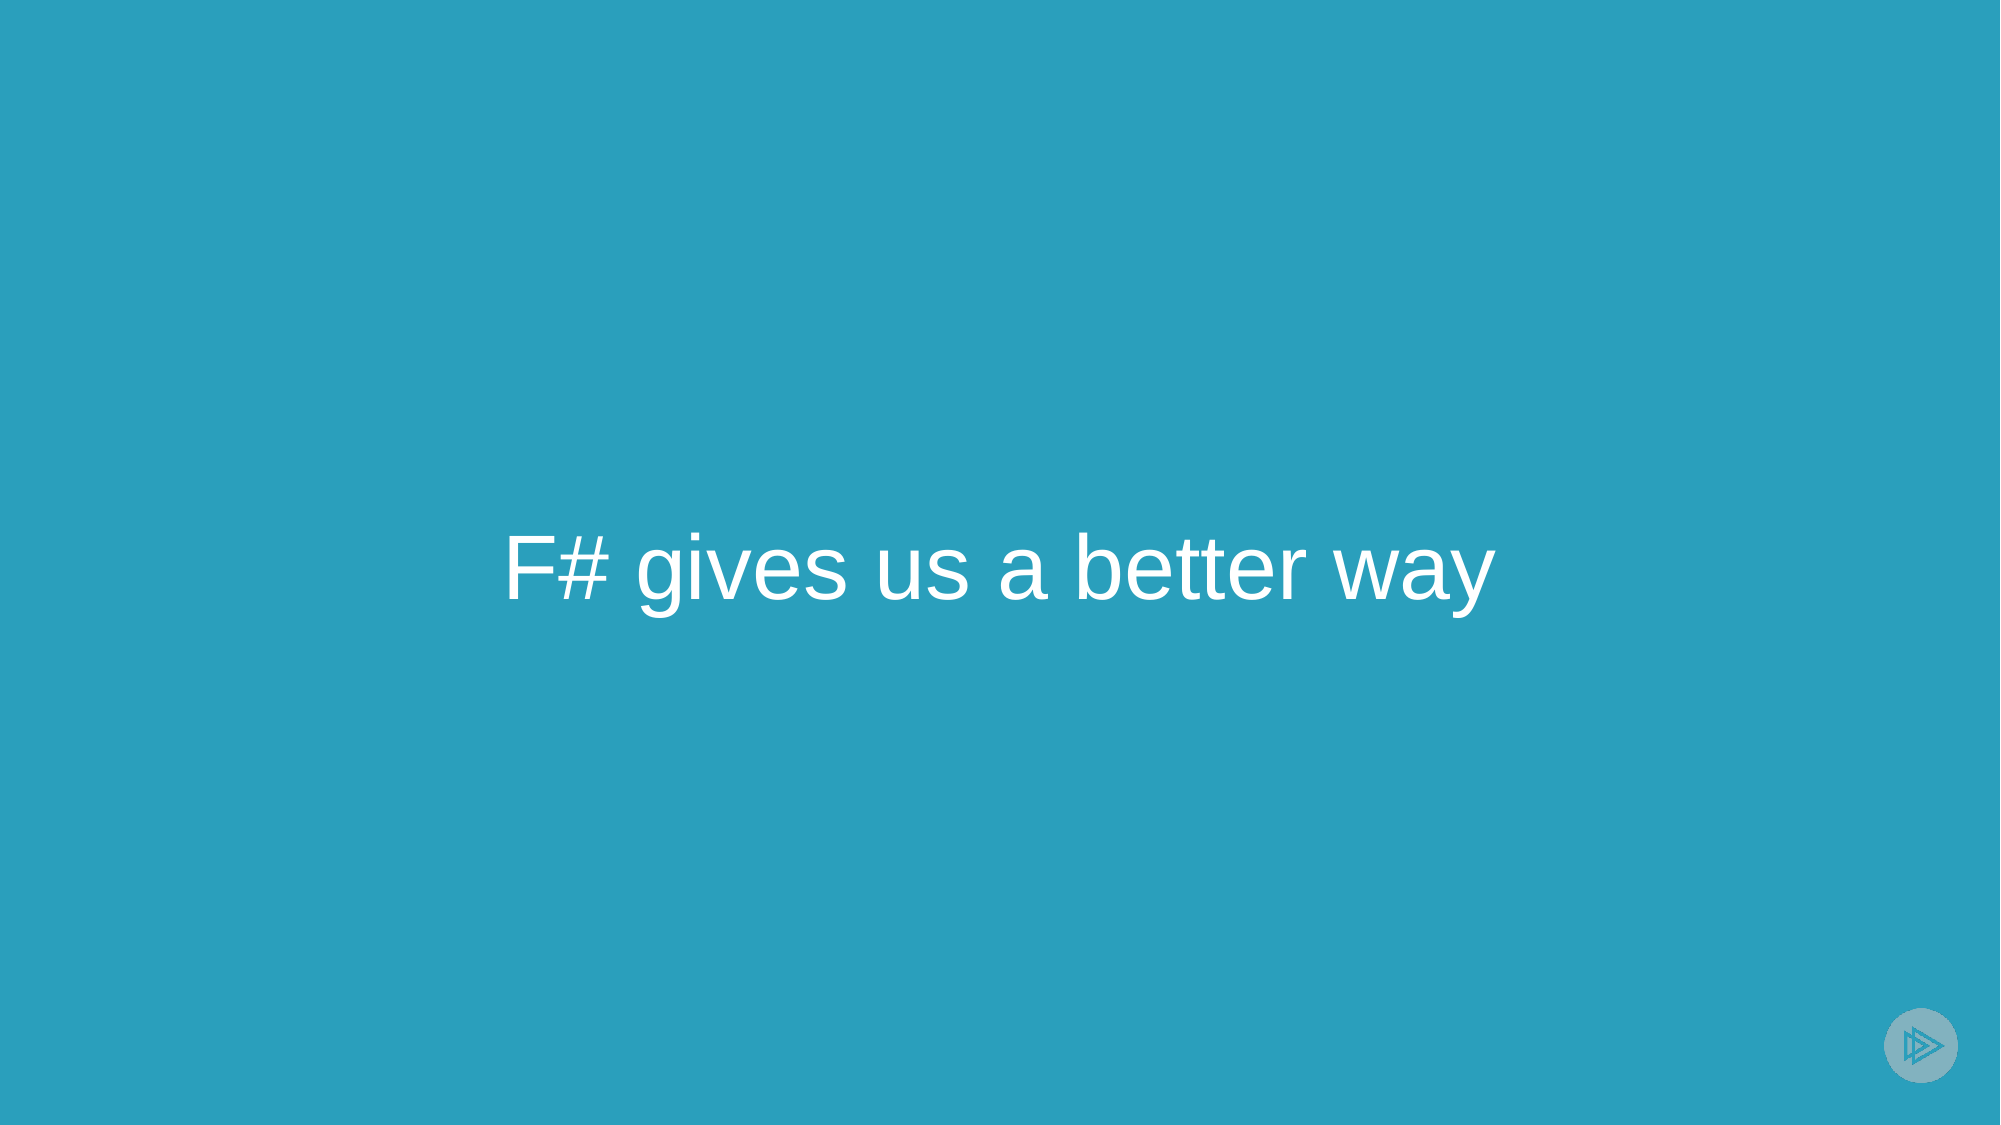

# F# gives us a better way